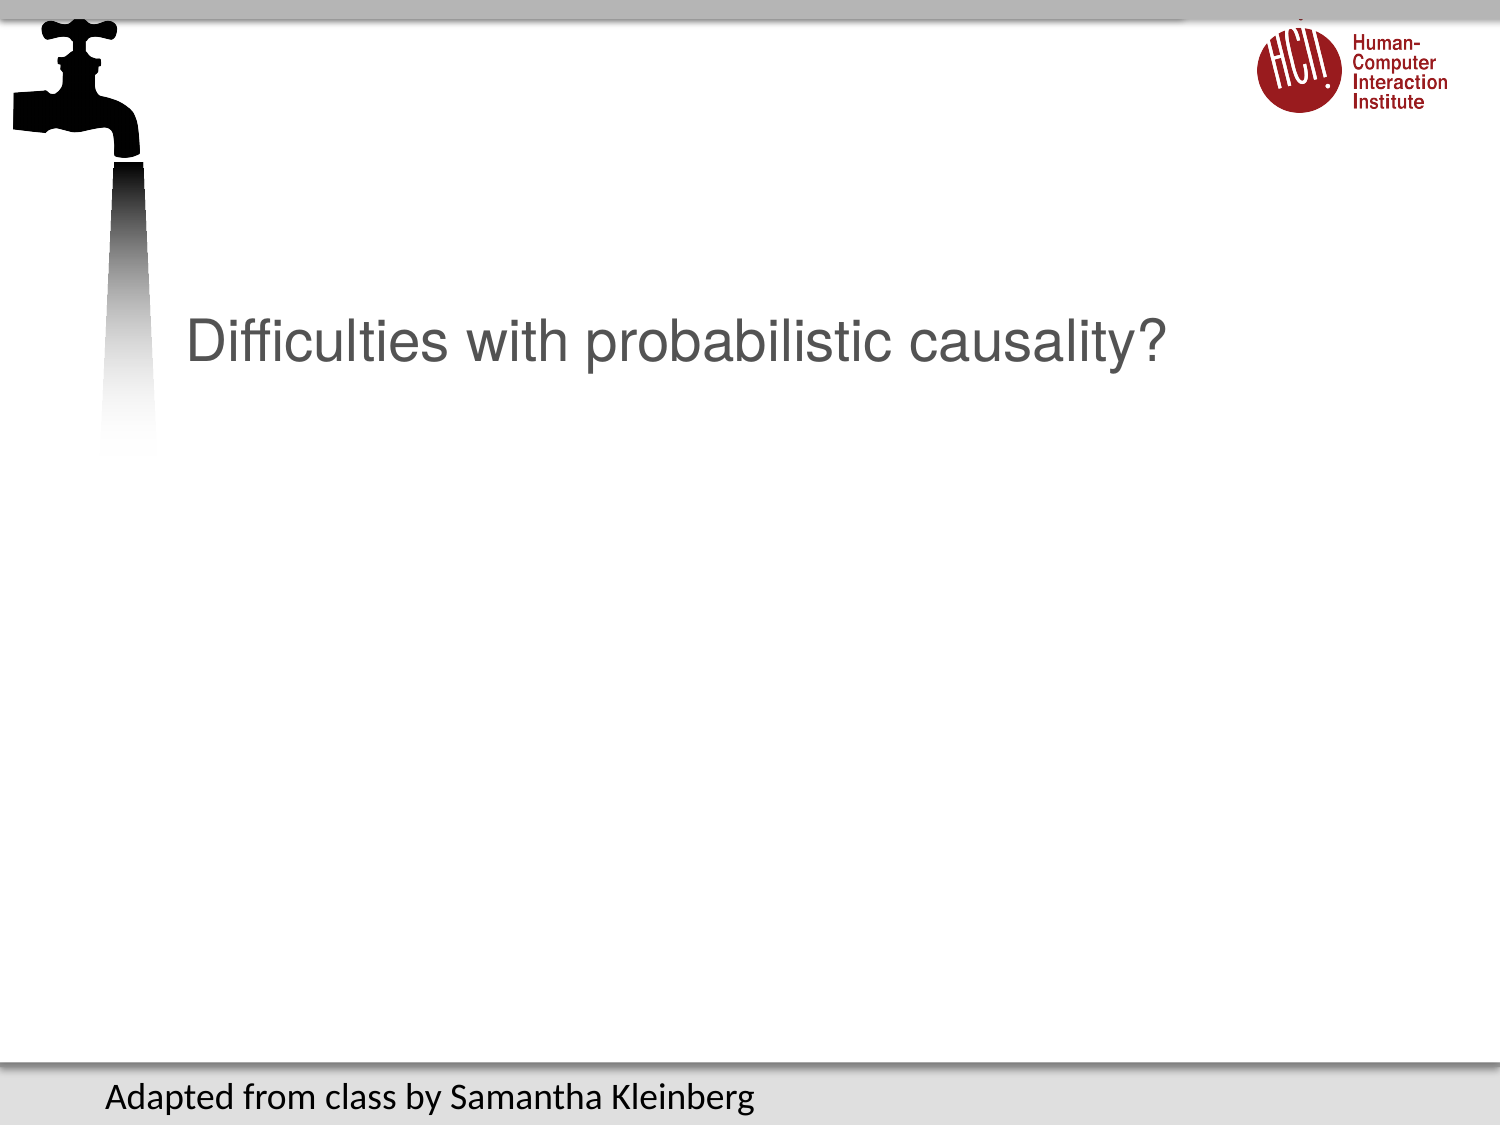

#
Difficulties with probabilistic causality?

Adapted from class by Samantha Kleinberg